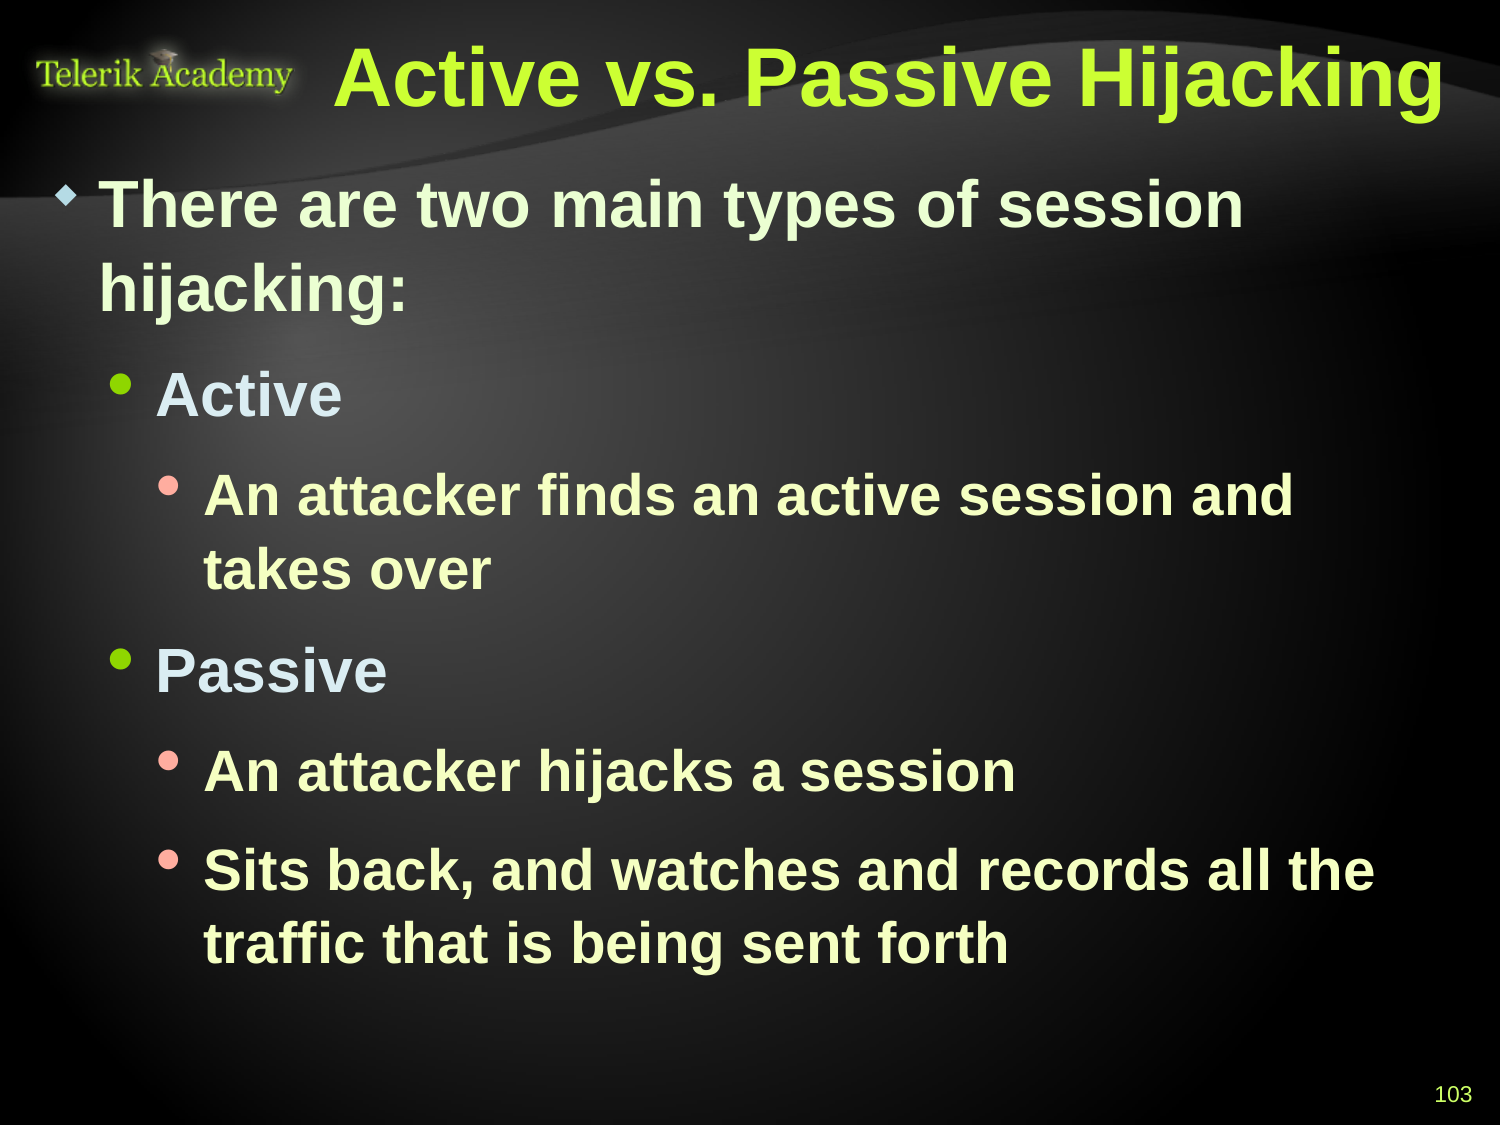

# Active vs. Passive Hijacking
There are two main types of session hijacking:
Active
An attacker finds an active session and takes over
Passive
An attacker hijacks a session
Sits back, and watches and records all the traffic that is being sent forth
103